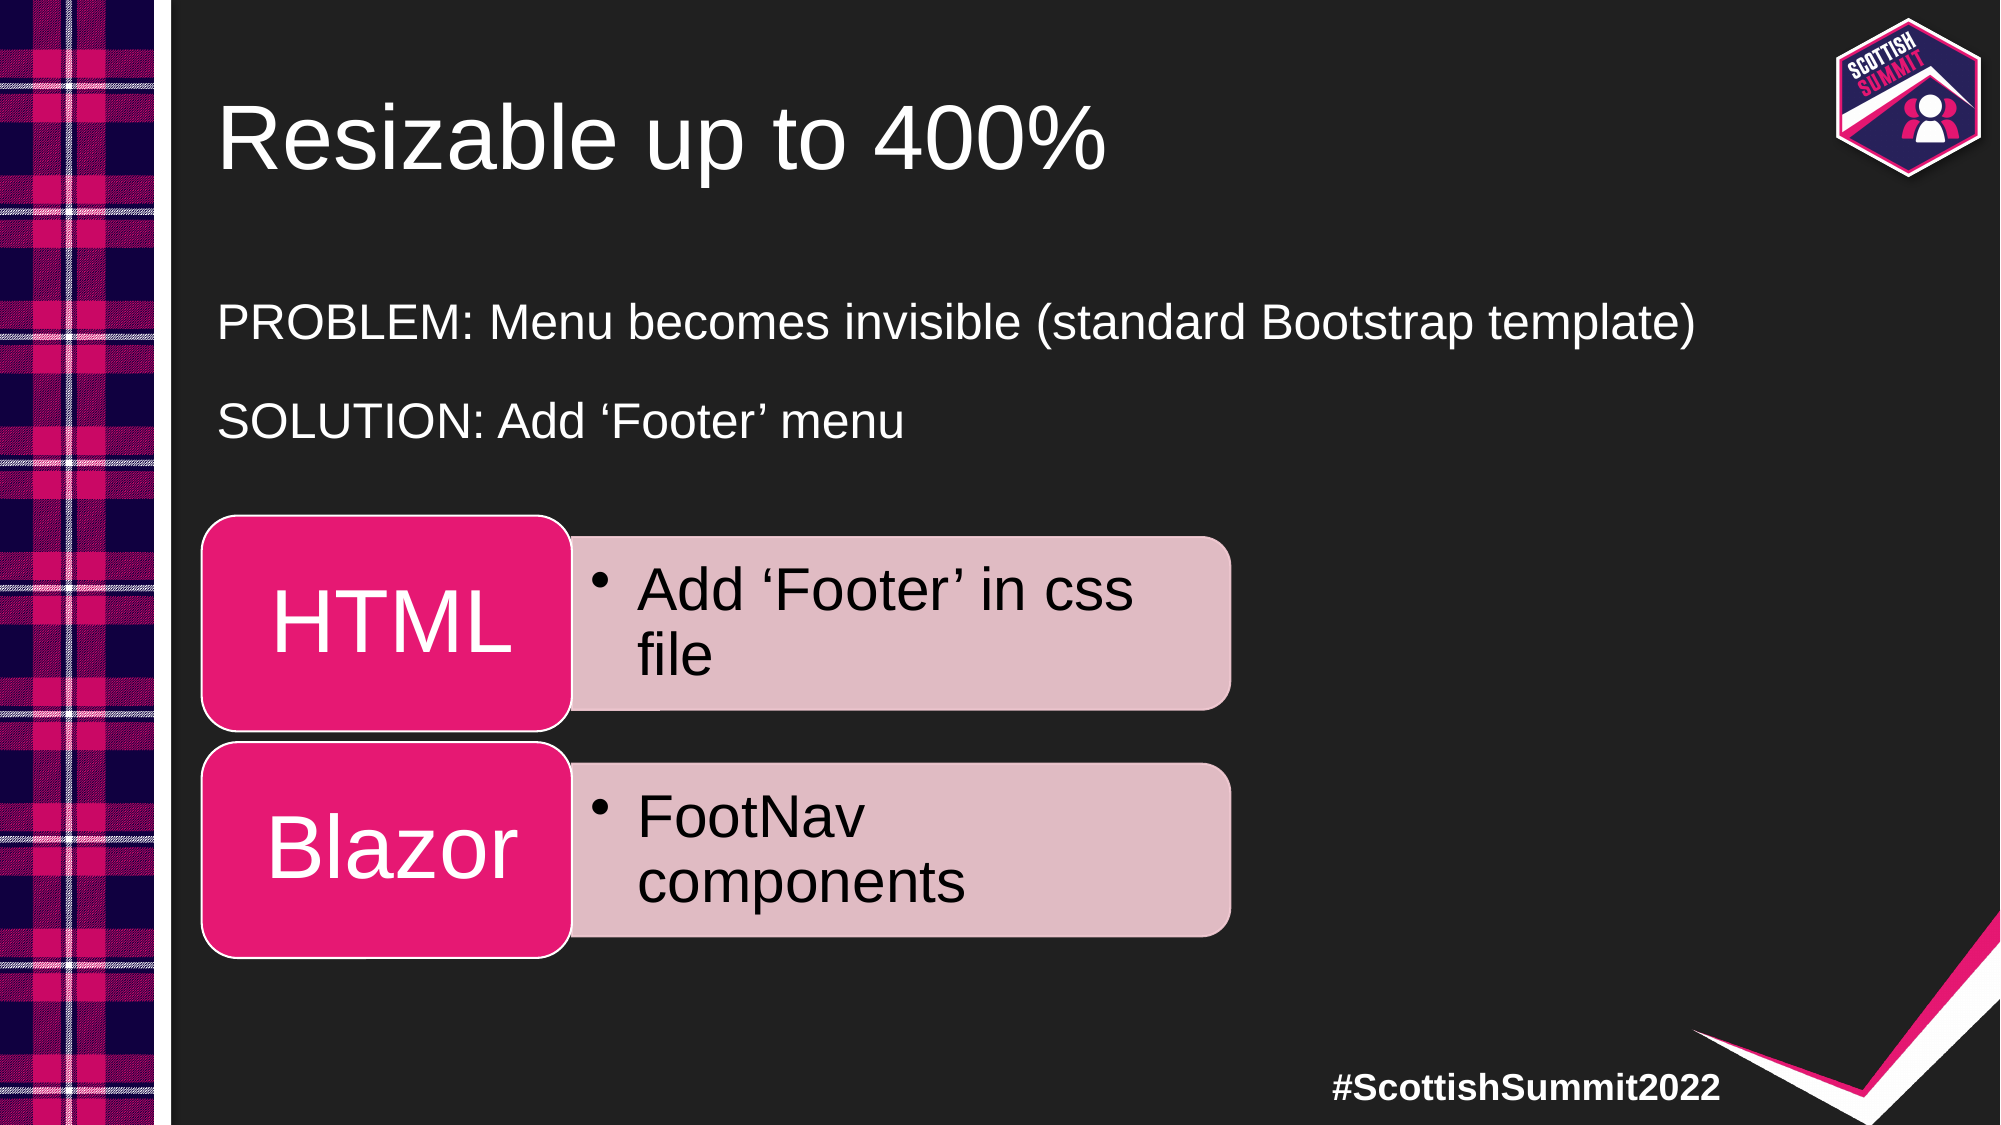

# Resizable up to 400%
PROBLEM: Menu becomes invisible (standard Bootstrap template)
SOLUTION: Add ‘Footer’ menu

Add ‘Footer’ in css file
HTML
FootNav components
Blazor